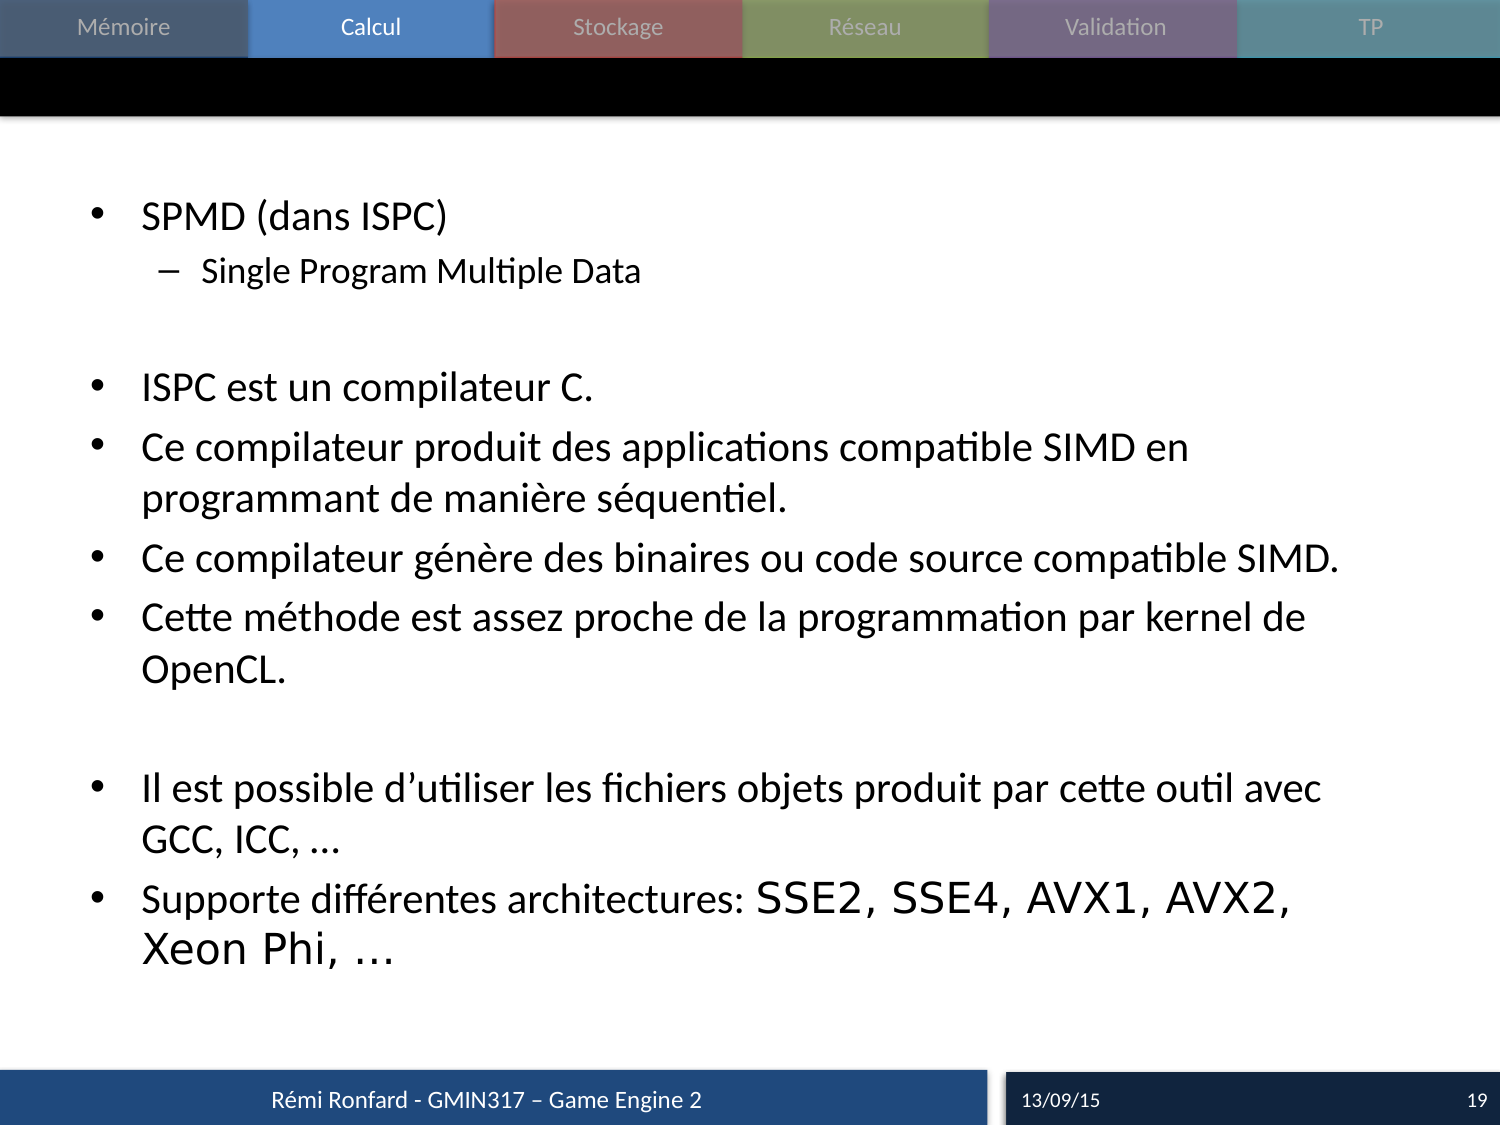

#
SPMD (dans ISPC)
Single Program Multiple Data

ISPC est un compilateur C.
Ce compilateur produit des applications compatible SIMD en programmant de manière séquentiel.
Ce compilateur génère des binaires ou code source compatible SIMD.
Cette méthode est assez proche de la programmation par kernel de OpenCL.

Il est possible d’utiliser les fichiers objets produit par cette outil avec GCC, ICC, …
Supporte différentes architectures: SSE2, SSE4, AVX1, AVX2, Xeon Phi, …

Rémi Ronfard - GMIN317 – Game Engine 2
13/09/15
19